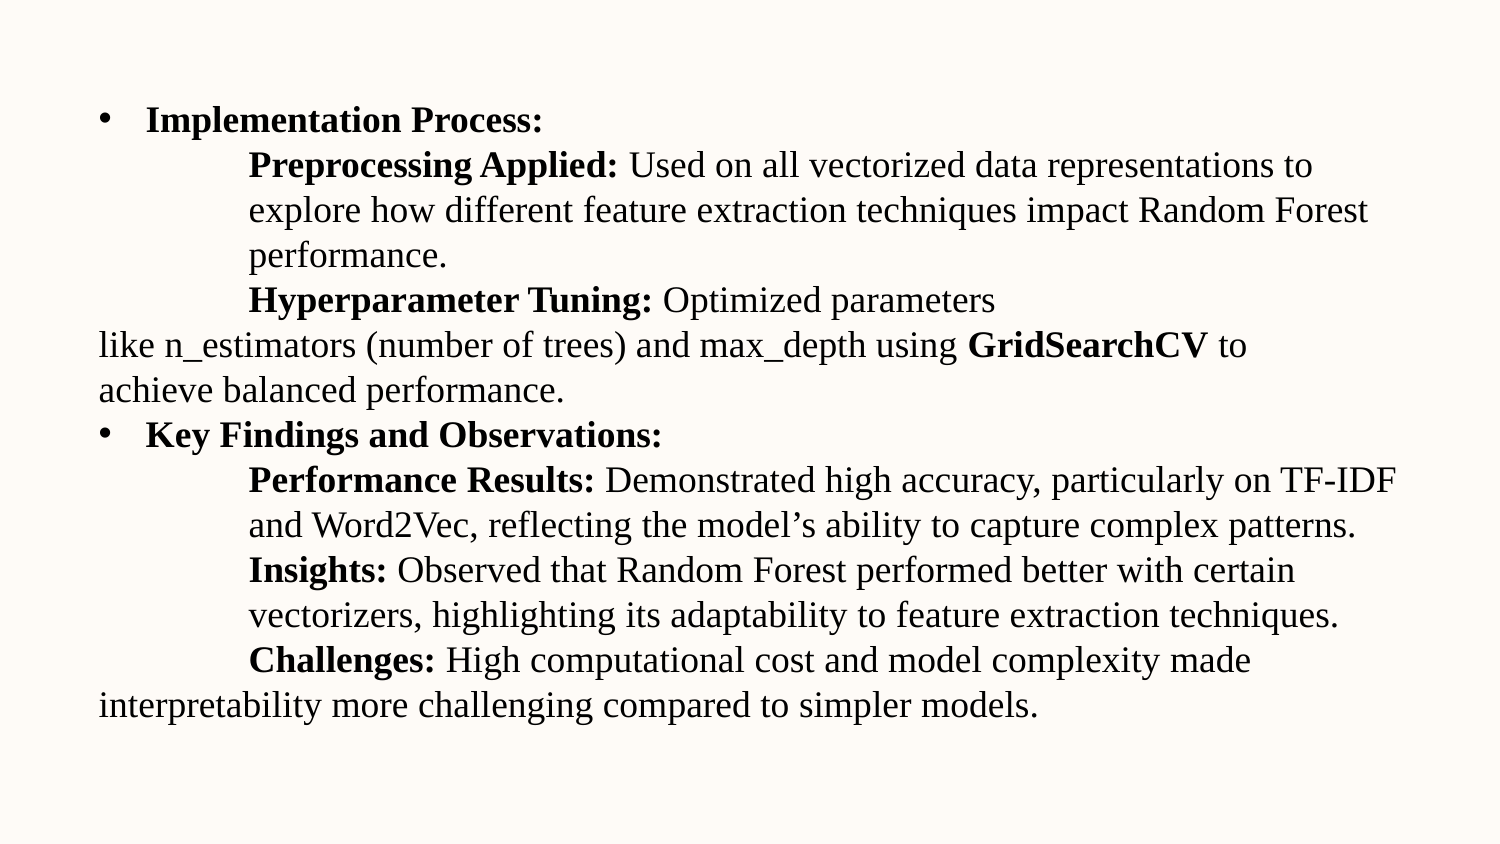

Implementation Process:
	Preprocessing Applied: Used on all vectorized data representations to 	explore how different feature extraction techniques impact Random Forest 	performance.
	Hyperparameter Tuning: Optimized parameters 	like n_estimators (number of trees) and max_depth using GridSearchCV to 	achieve balanced performance.
Key Findings and Observations:
	Performance Results: Demonstrated high accuracy, particularly on TF-IDF 	and Word2Vec, reflecting the model’s ability to capture complex patterns.
	Insights: Observed that Random Forest performed better with certain 	vectorizers, highlighting its adaptability to feature extraction techniques.
	Challenges: High computational cost and model complexity made 	interpretability more challenging compared to simpler models.